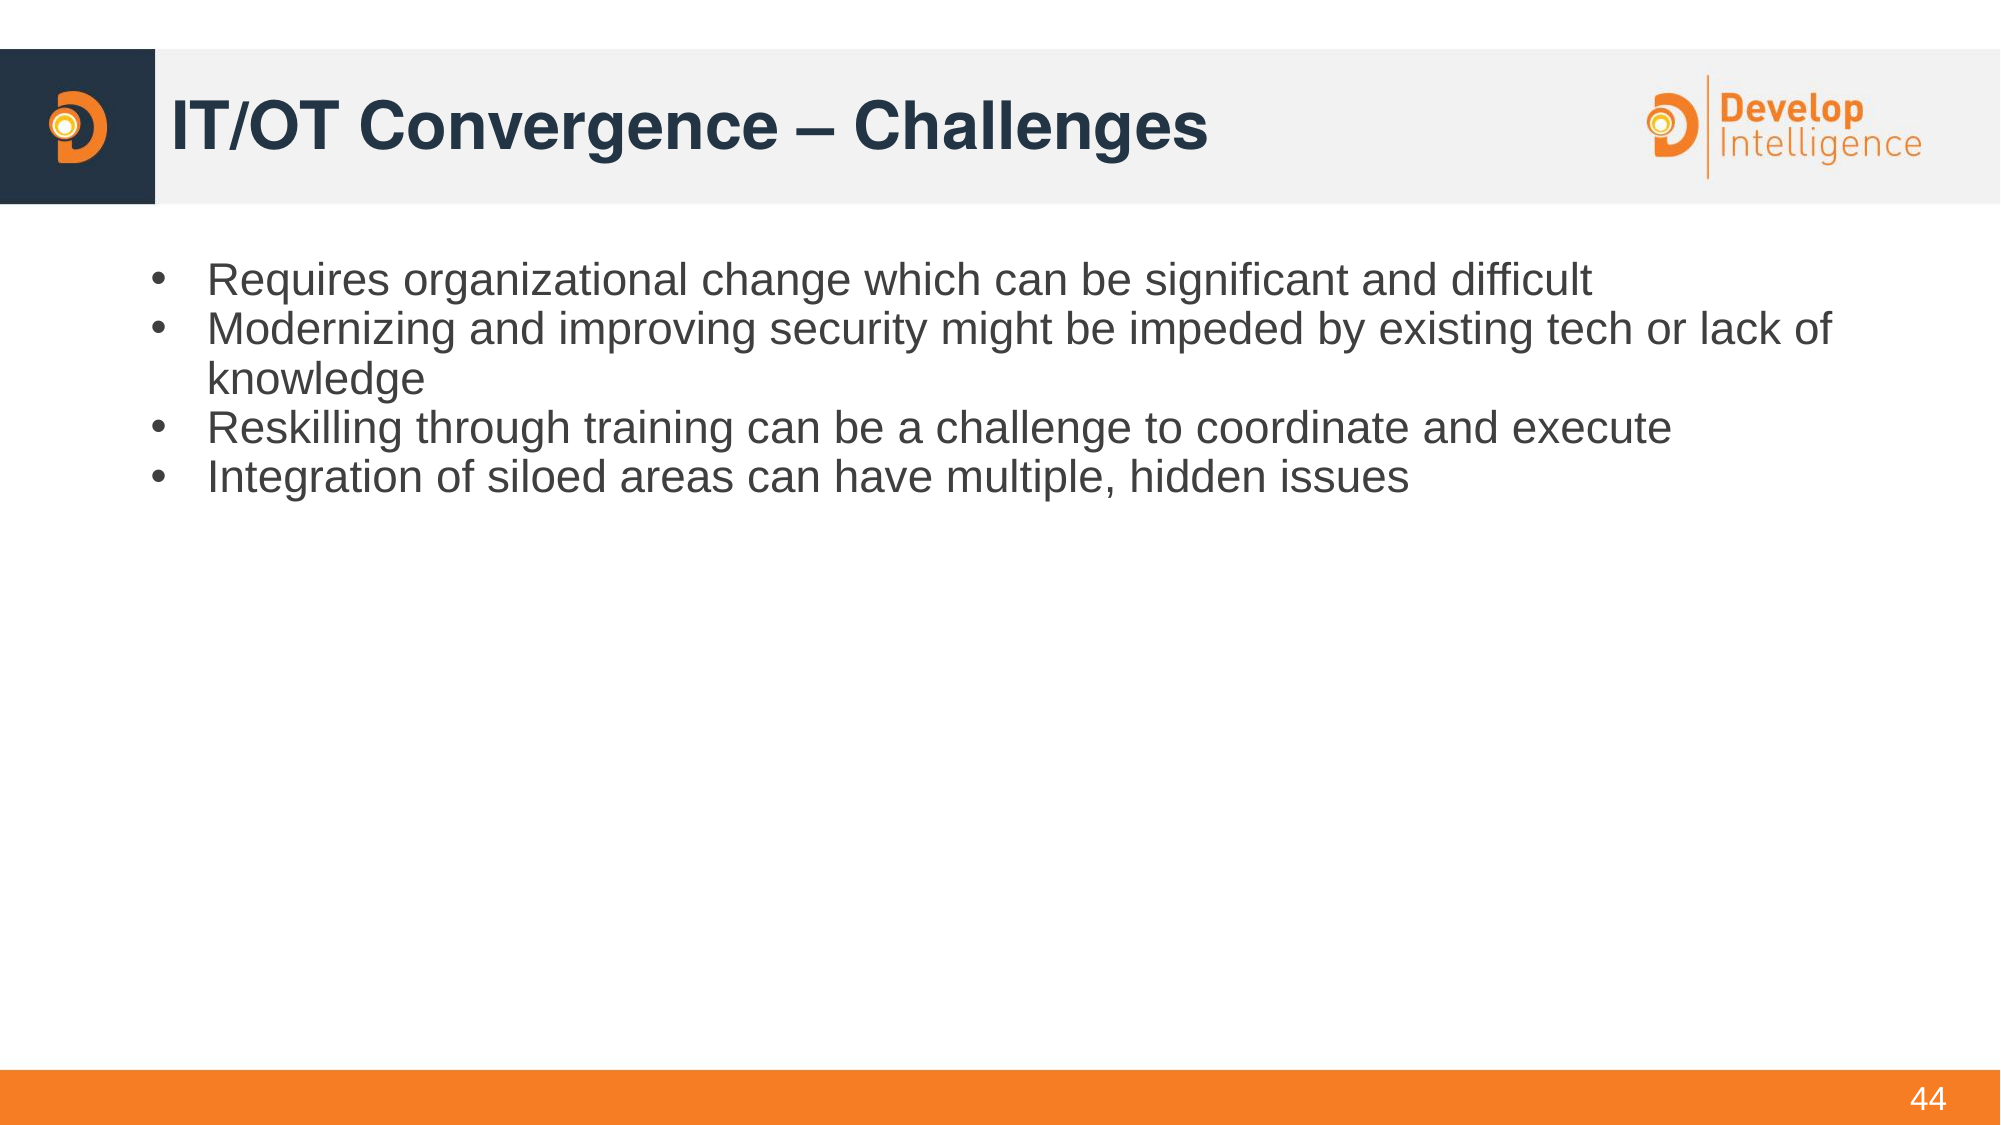

# IT/OT Convergence – Challenges
Requires organizational change which can be significant and difficult
Modernizing and improving security might be impeded by existing tech or lack of knowledge
Reskilling through training can be a challenge to coordinate and execute
Integration of siloed areas can have multiple, hidden issues

44